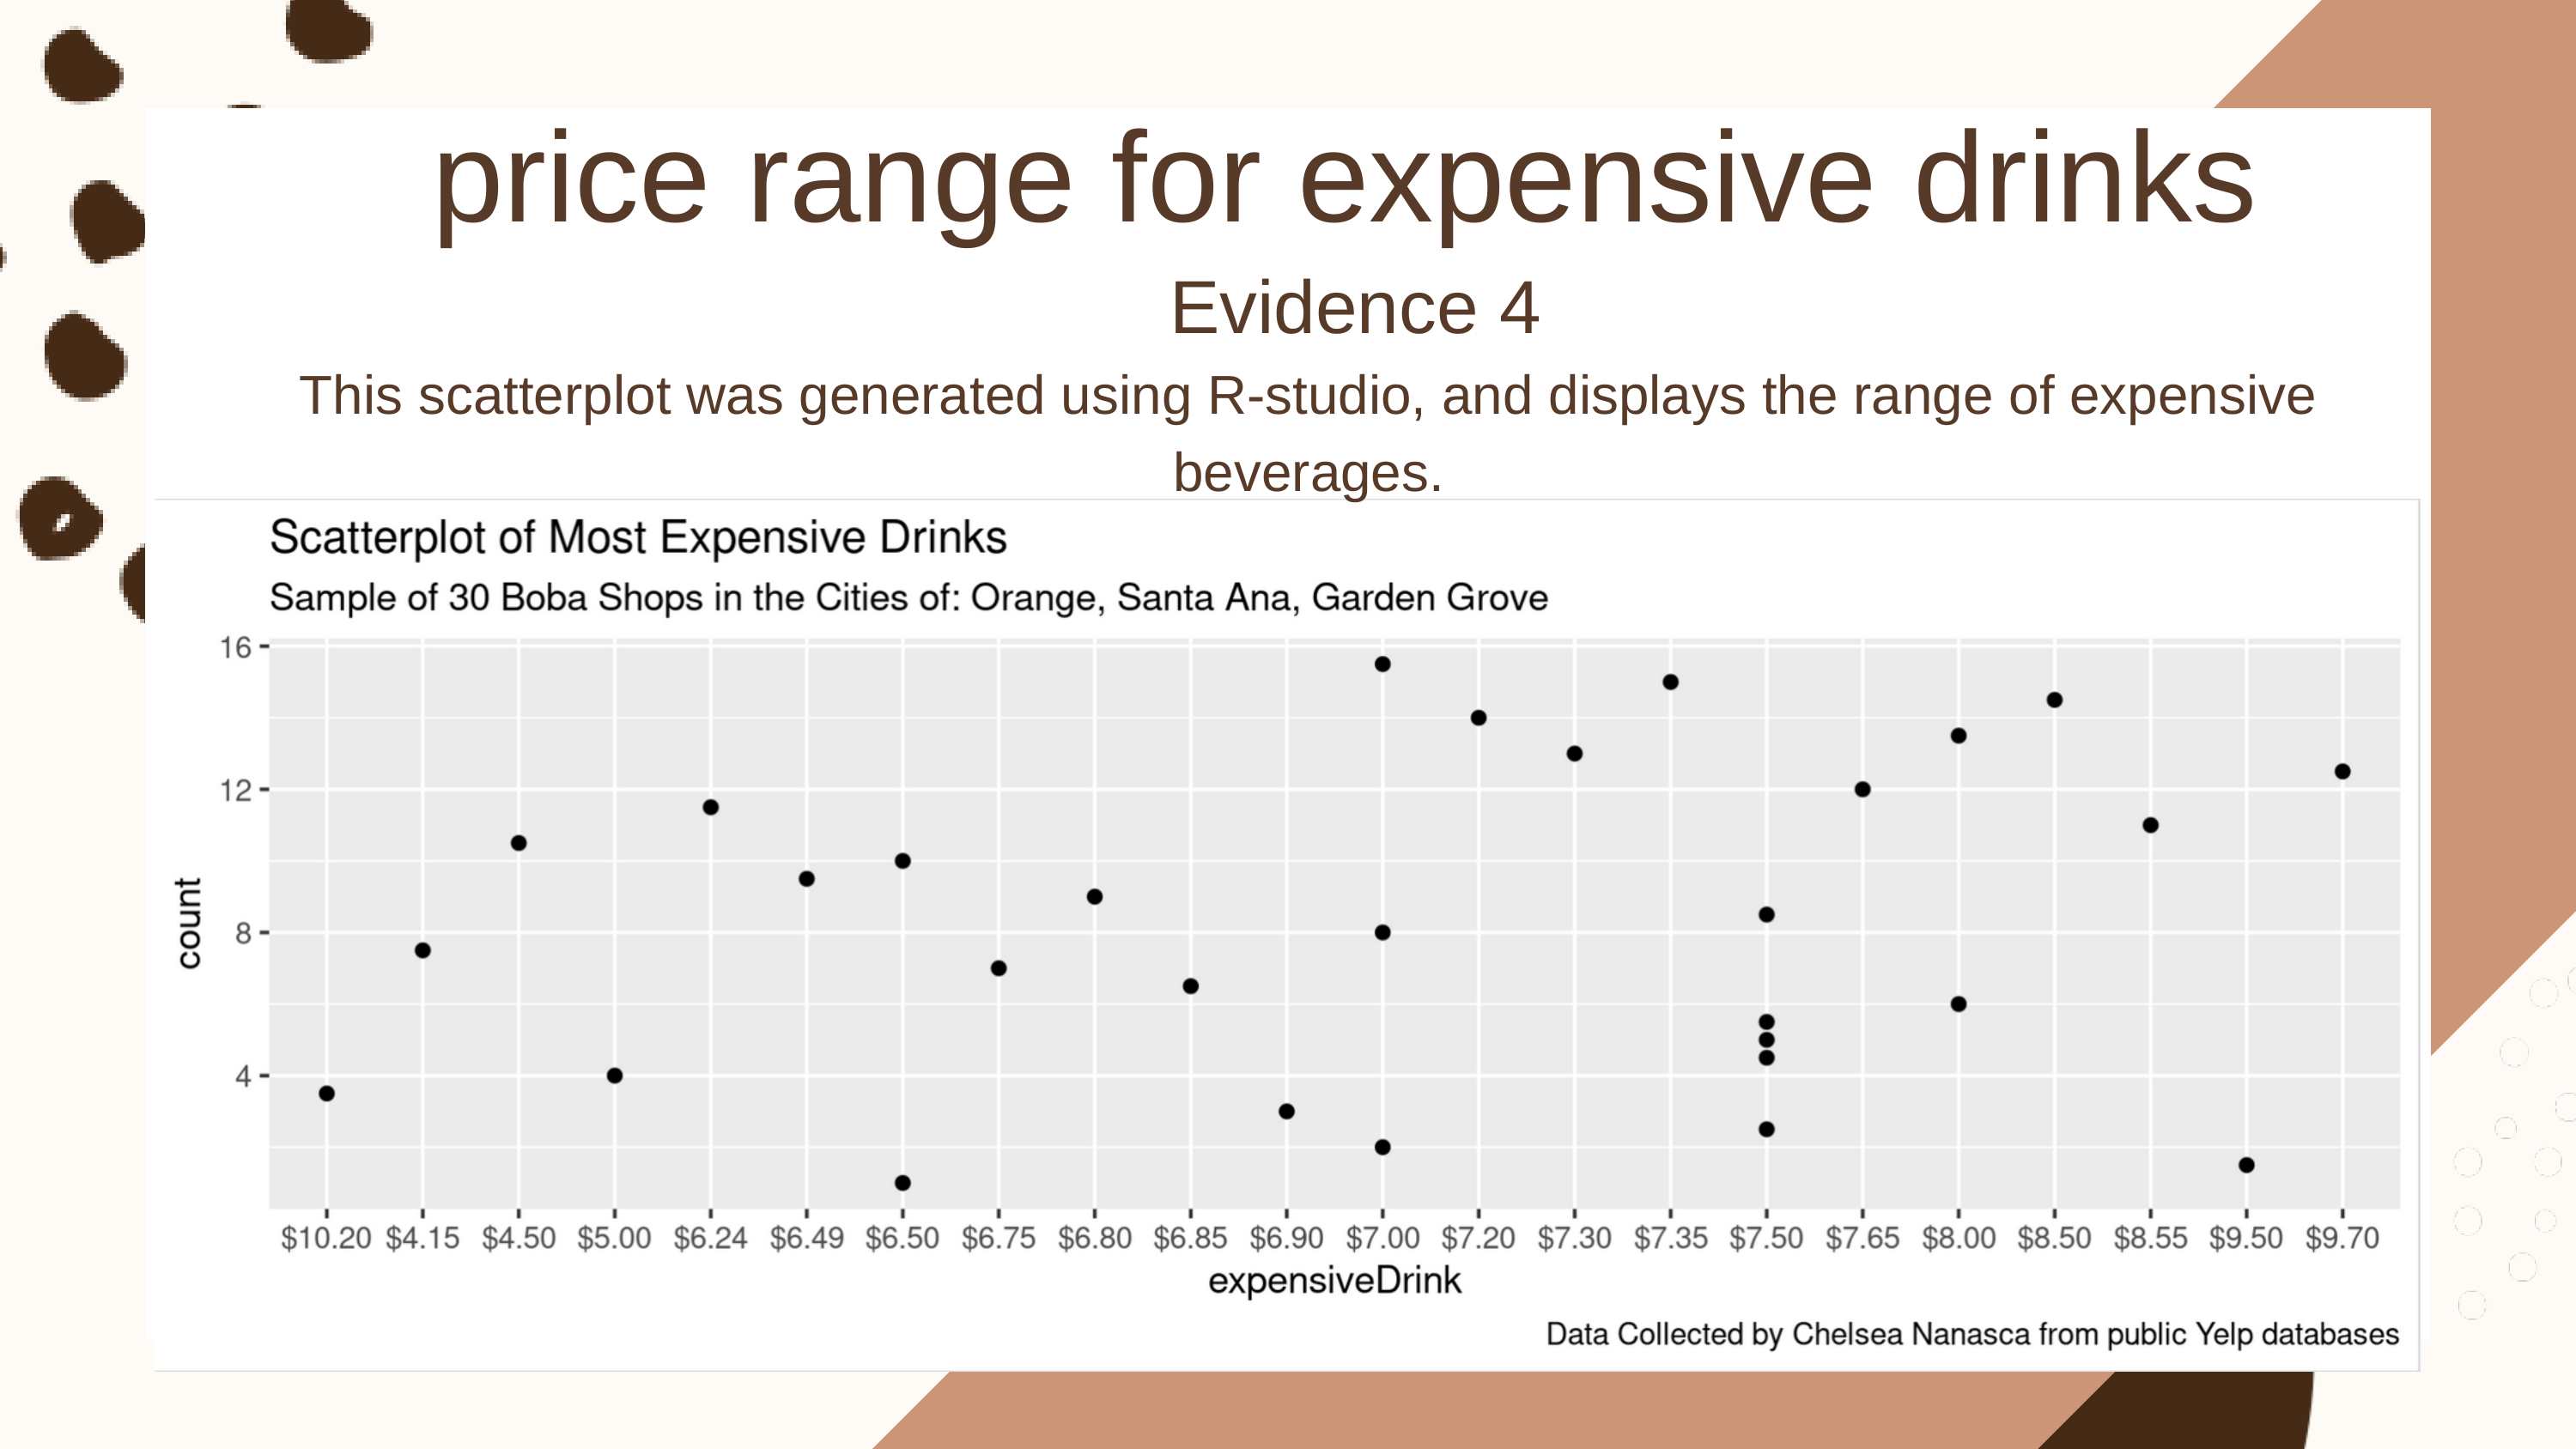

price range for expensive drinks
 Evidence 4

This scatterplot was generated using R-studio, and displays the range of expensive beverages.